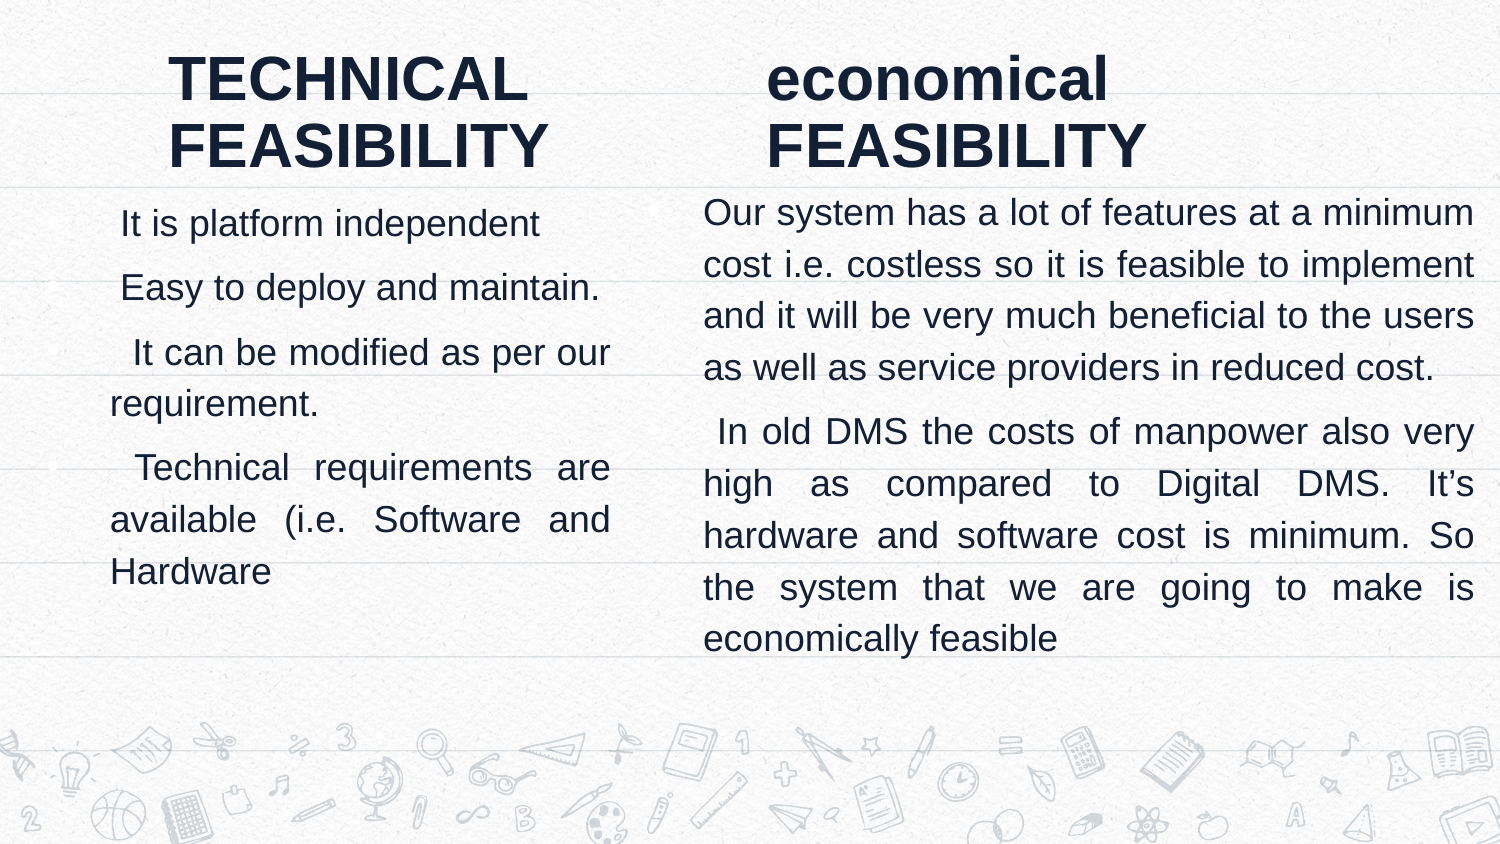

# TECHNICAL FEASIBILITY
economical FEASIBILITY
Our system has a lot of features at a minimum cost i.e. costless so it is feasible to implement and it will be very much beneficial to the users as well as service providers in reduced cost.
 In old DMS the costs of manpower also very high as compared to Digital DMS. It’s hardware and software cost is minimum. So the system that we are going to make is economically feasible

 It is platform independent
 Easy to deploy and maintain.
  It can be modified as per our requirement.
 Technical requirements are available (i.e. Software and Hardware